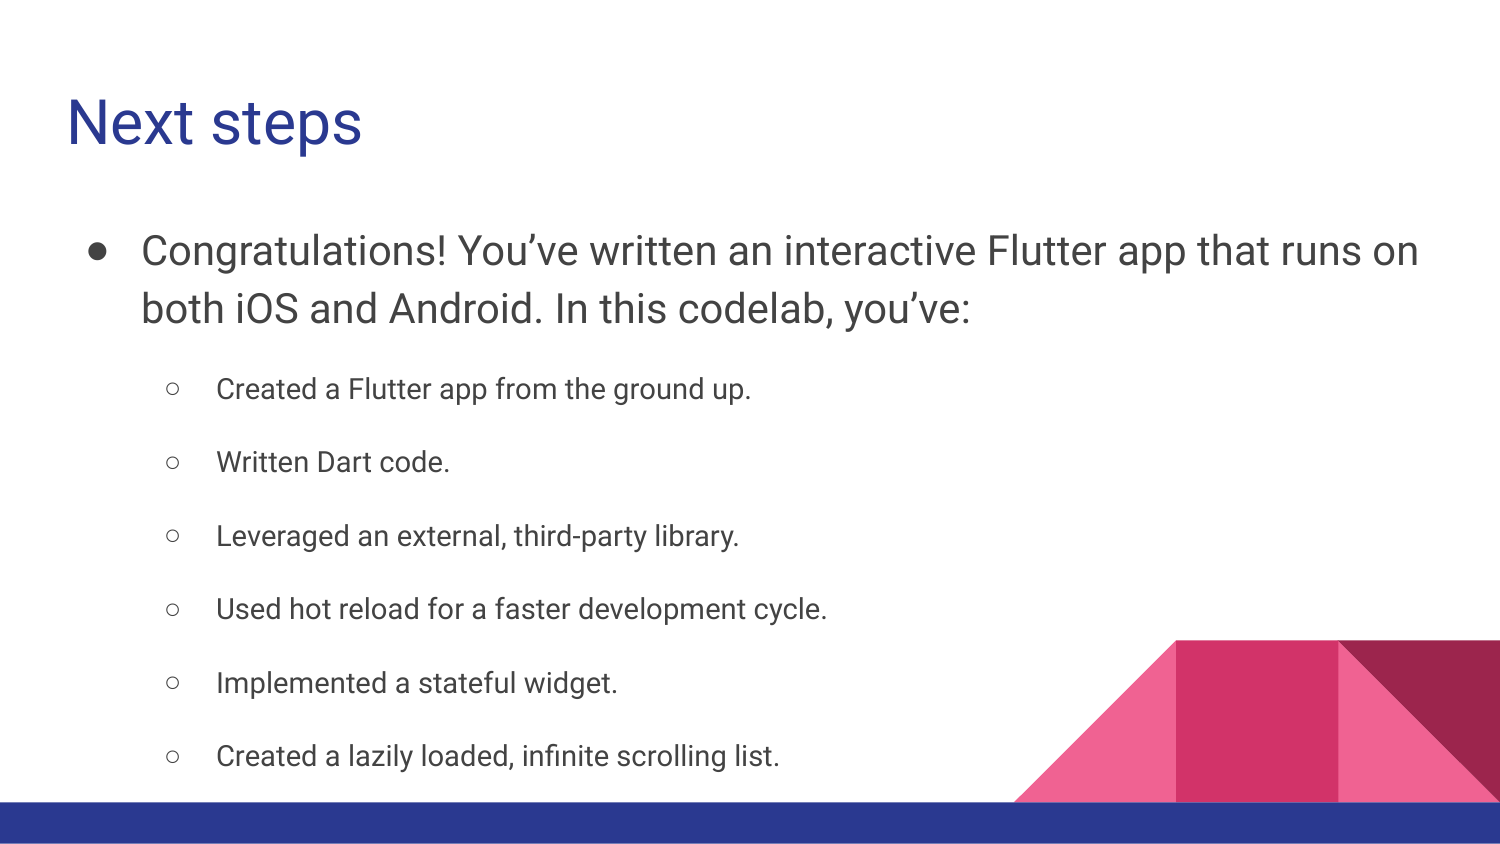

# Next steps
Congratulations! You’ve written an interactive Flutter app that runs on both iOS and Android. In this codelab, you’ve:
Created a Flutter app from the ground up.
Written Dart code.
Leveraged an external, third-party library.
Used hot reload for a faster development cycle.
Implemented a stateful widget.
Created a lazily loaded, infinite scrolling list.